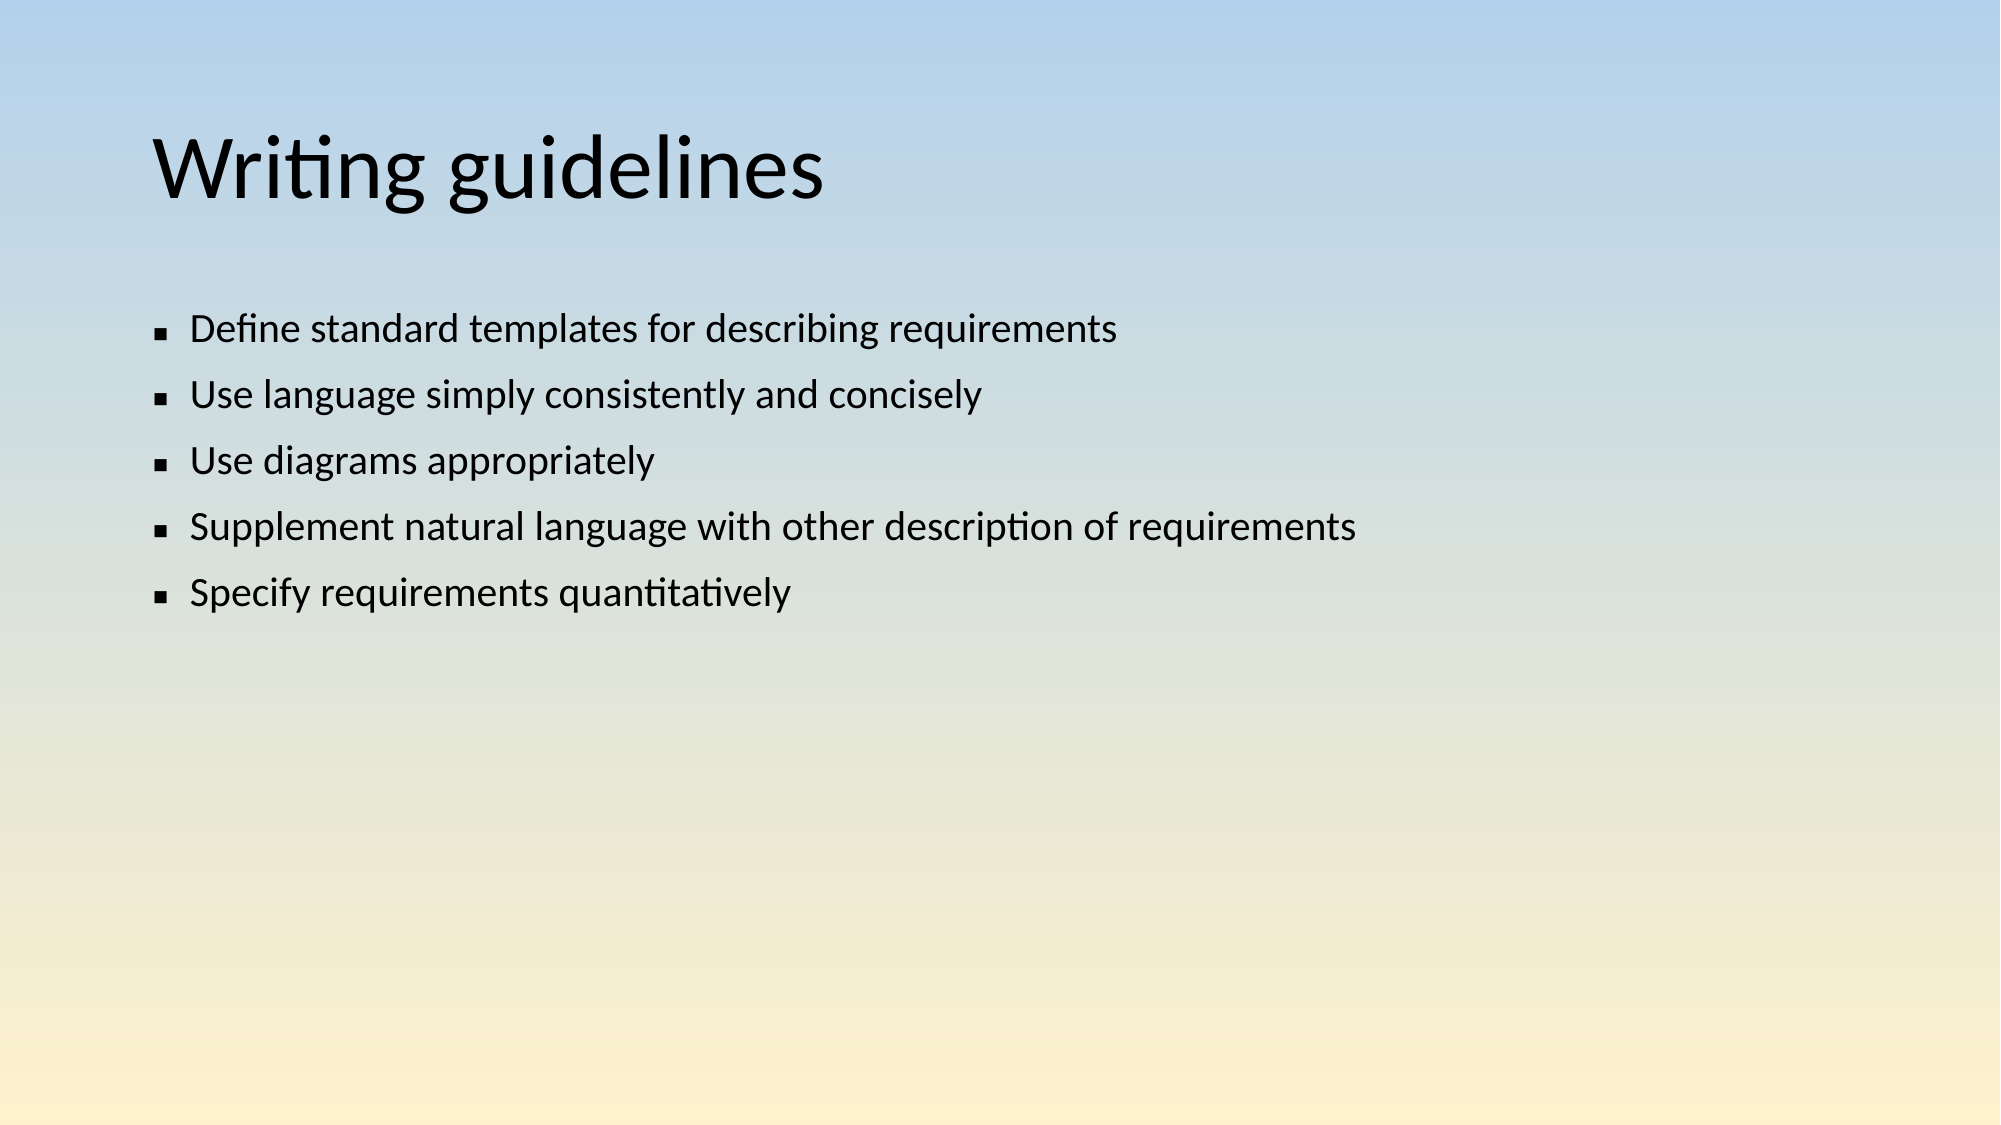

# Writing guidelines
Define standard templates for describing requirements
Use language simply consistently and concisely
Use diagrams appropriately
Supplement natural language with other description of requirements
Specify requirements quantitatively